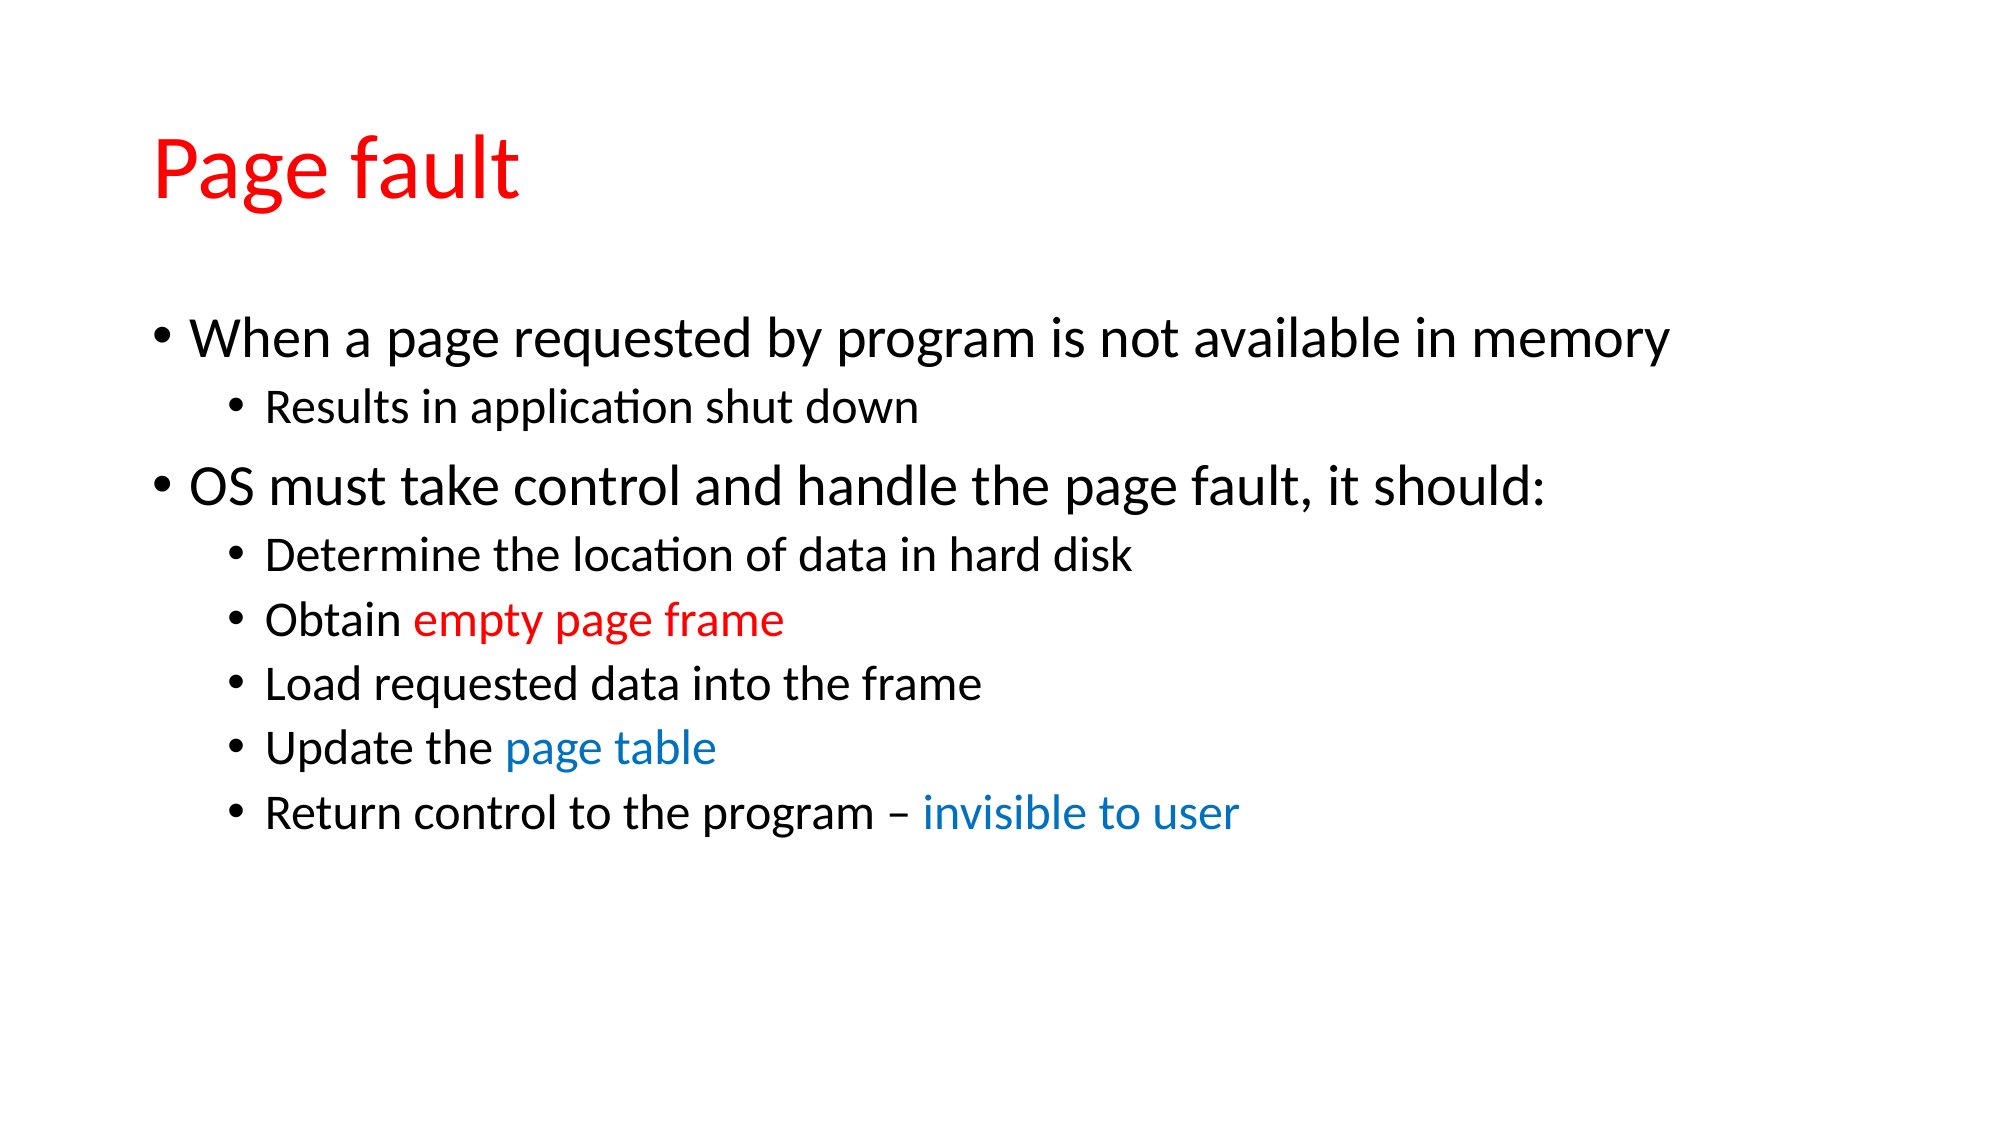

# Page fault
When a page requested by program is not available in memory
Results in application shut down
OS must take control and handle the page fault, it should:
Determine the location of data in hard disk
Obtain empty page frame
Load requested data into the frame
Update the page table
Return control to the program – invisible to user